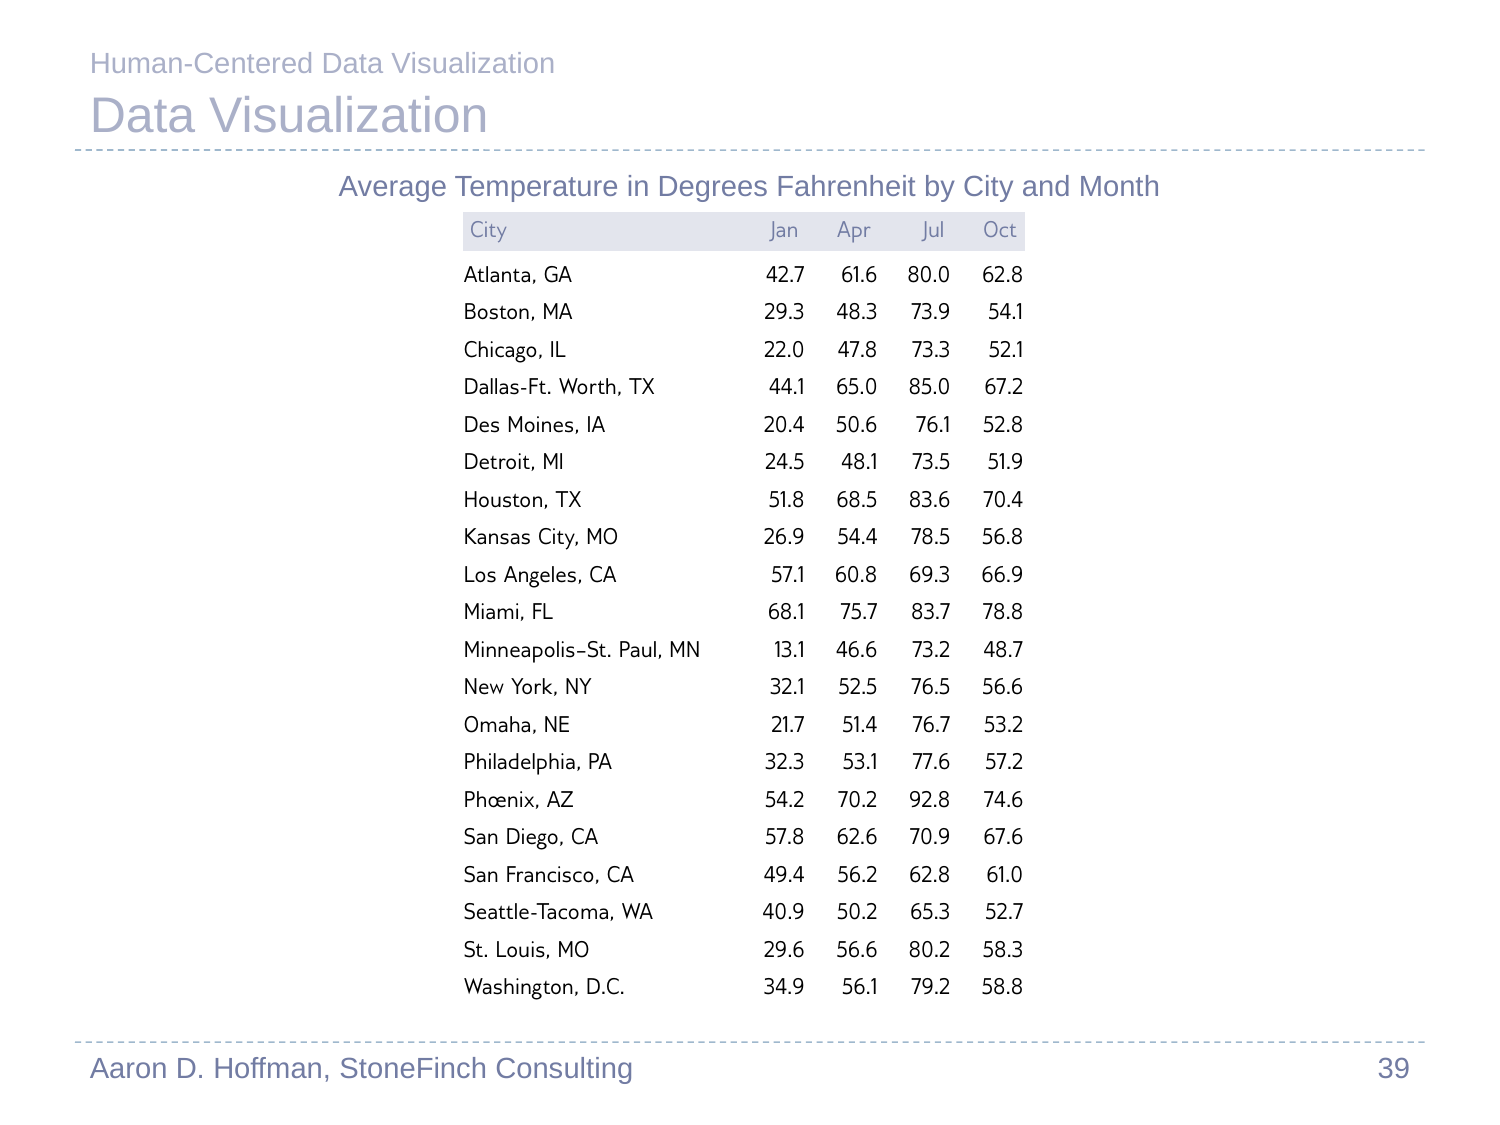

Human-Centered Data Visualization
# Data Visualization
Average Temperature in Degrees Fahrenheit by City and Month
| City | Jan | Apr | Jul | Oct |
| --- | --- | --- | --- | --- |
| Atlanta, GA | 42.7 | 61.6 | 80.0 | 62.8 |
| Boston, MA | 29.3 | 48.3 | 73.9 | 54.1 |
| Chicago, IL | 22.0 | 47.8 | 73.3 | 52.1 |
| Dallas-Ft. Worth, TX | 44.1 | 65.0 | 85.0 | 67.2 |
| Des Moines, IA | 20.4 | 50.6 | 76.1 | 52.8 |
| Detroit, MI | 24.5 | 48.1 | 73.5 | 51.9 |
| Houston, TX | 51.8 | 68.5 | 83.6 | 70.4 |
| Kansas City, MO | 26.9 | 54.4 | 78.5 | 56.8 |
| Los Angeles, CA | 57.1 | 60.8 | 69.3 | 66.9 |
| Miami, FL | 68.1 | 75.7 | 83.7 | 78.8 |
| Minneapolis–St. Paul, MN | 13.1 | 46.6 | 73.2 | 48.7 |
| New York, NY | 32.1 | 52.5 | 76.5 | 56.6 |
| Omaha, NE | 21.7 | 51.4 | 76.7 | 53.2 |
| Philadelphia, PA | 32.3 | 53.1 | 77.6 | 57.2 |
| Phoenix, AZ | 54.2 | 70.2 | 92.8 | 74.6 |
| San Diego, CA | 57.8 | 62.6 | 70.9 | 67.6 |
| San Francisco, CA | 49.4 | 56.2 | 62.8 | 61.0 |
| Seattle-Tacoma, WA | 40.9 | 50.2 | 65.3 | 52.7 |
| St. Louis, MO | 29.6 | 56.6 | 80.2 | 58.3 |
| Washington, D.C. | 34.9 | 56.1 | 79.2 | 58.8 |
Aaron D. Hoffman, StoneFinch Consulting
39